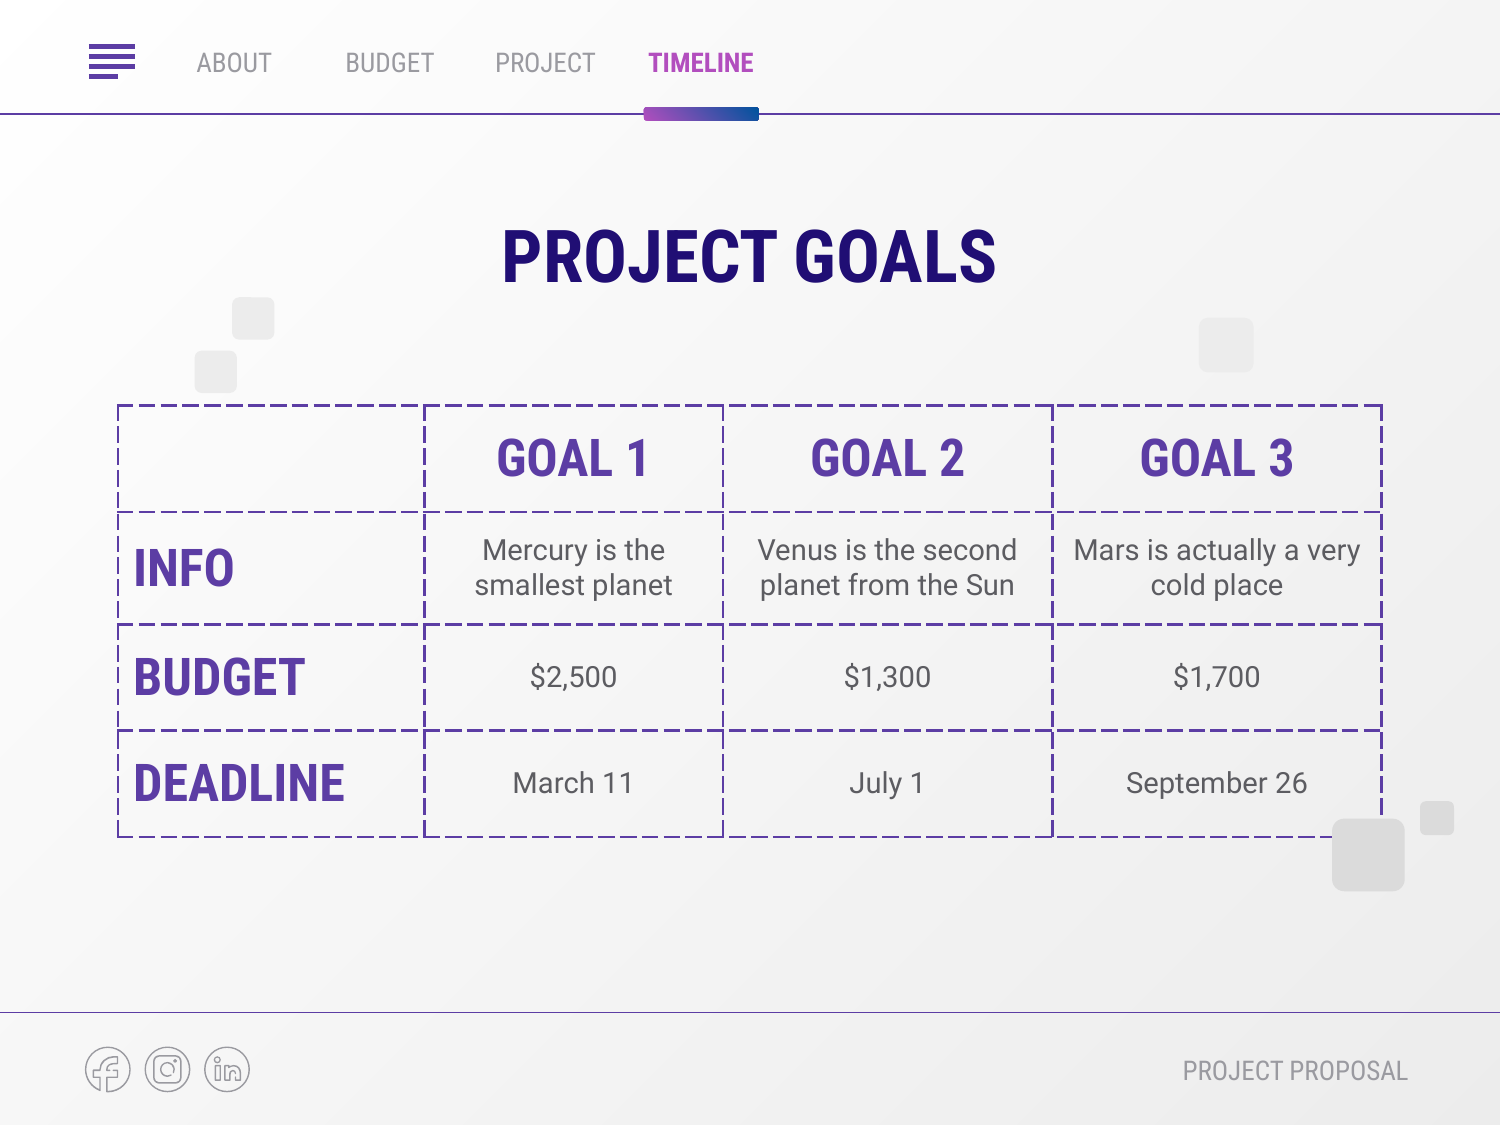

ABOUT
BUDGET
PROJECT
TIMELINE

# PROJECT GOALS

|  | GOAL 1 | GOAL 2 | GOAL 3 |
| --- | --- | --- | --- |
| INFO | Mercury is the smallest planet | Venus is the second planet from the Sun | Mars is actually a very cold place |
| BUDGET | $2,500 | $1,300 | $1,700 |
| DEADLINE | March 11 | July 1 | September 26 |

PROJECT PROPOSAL